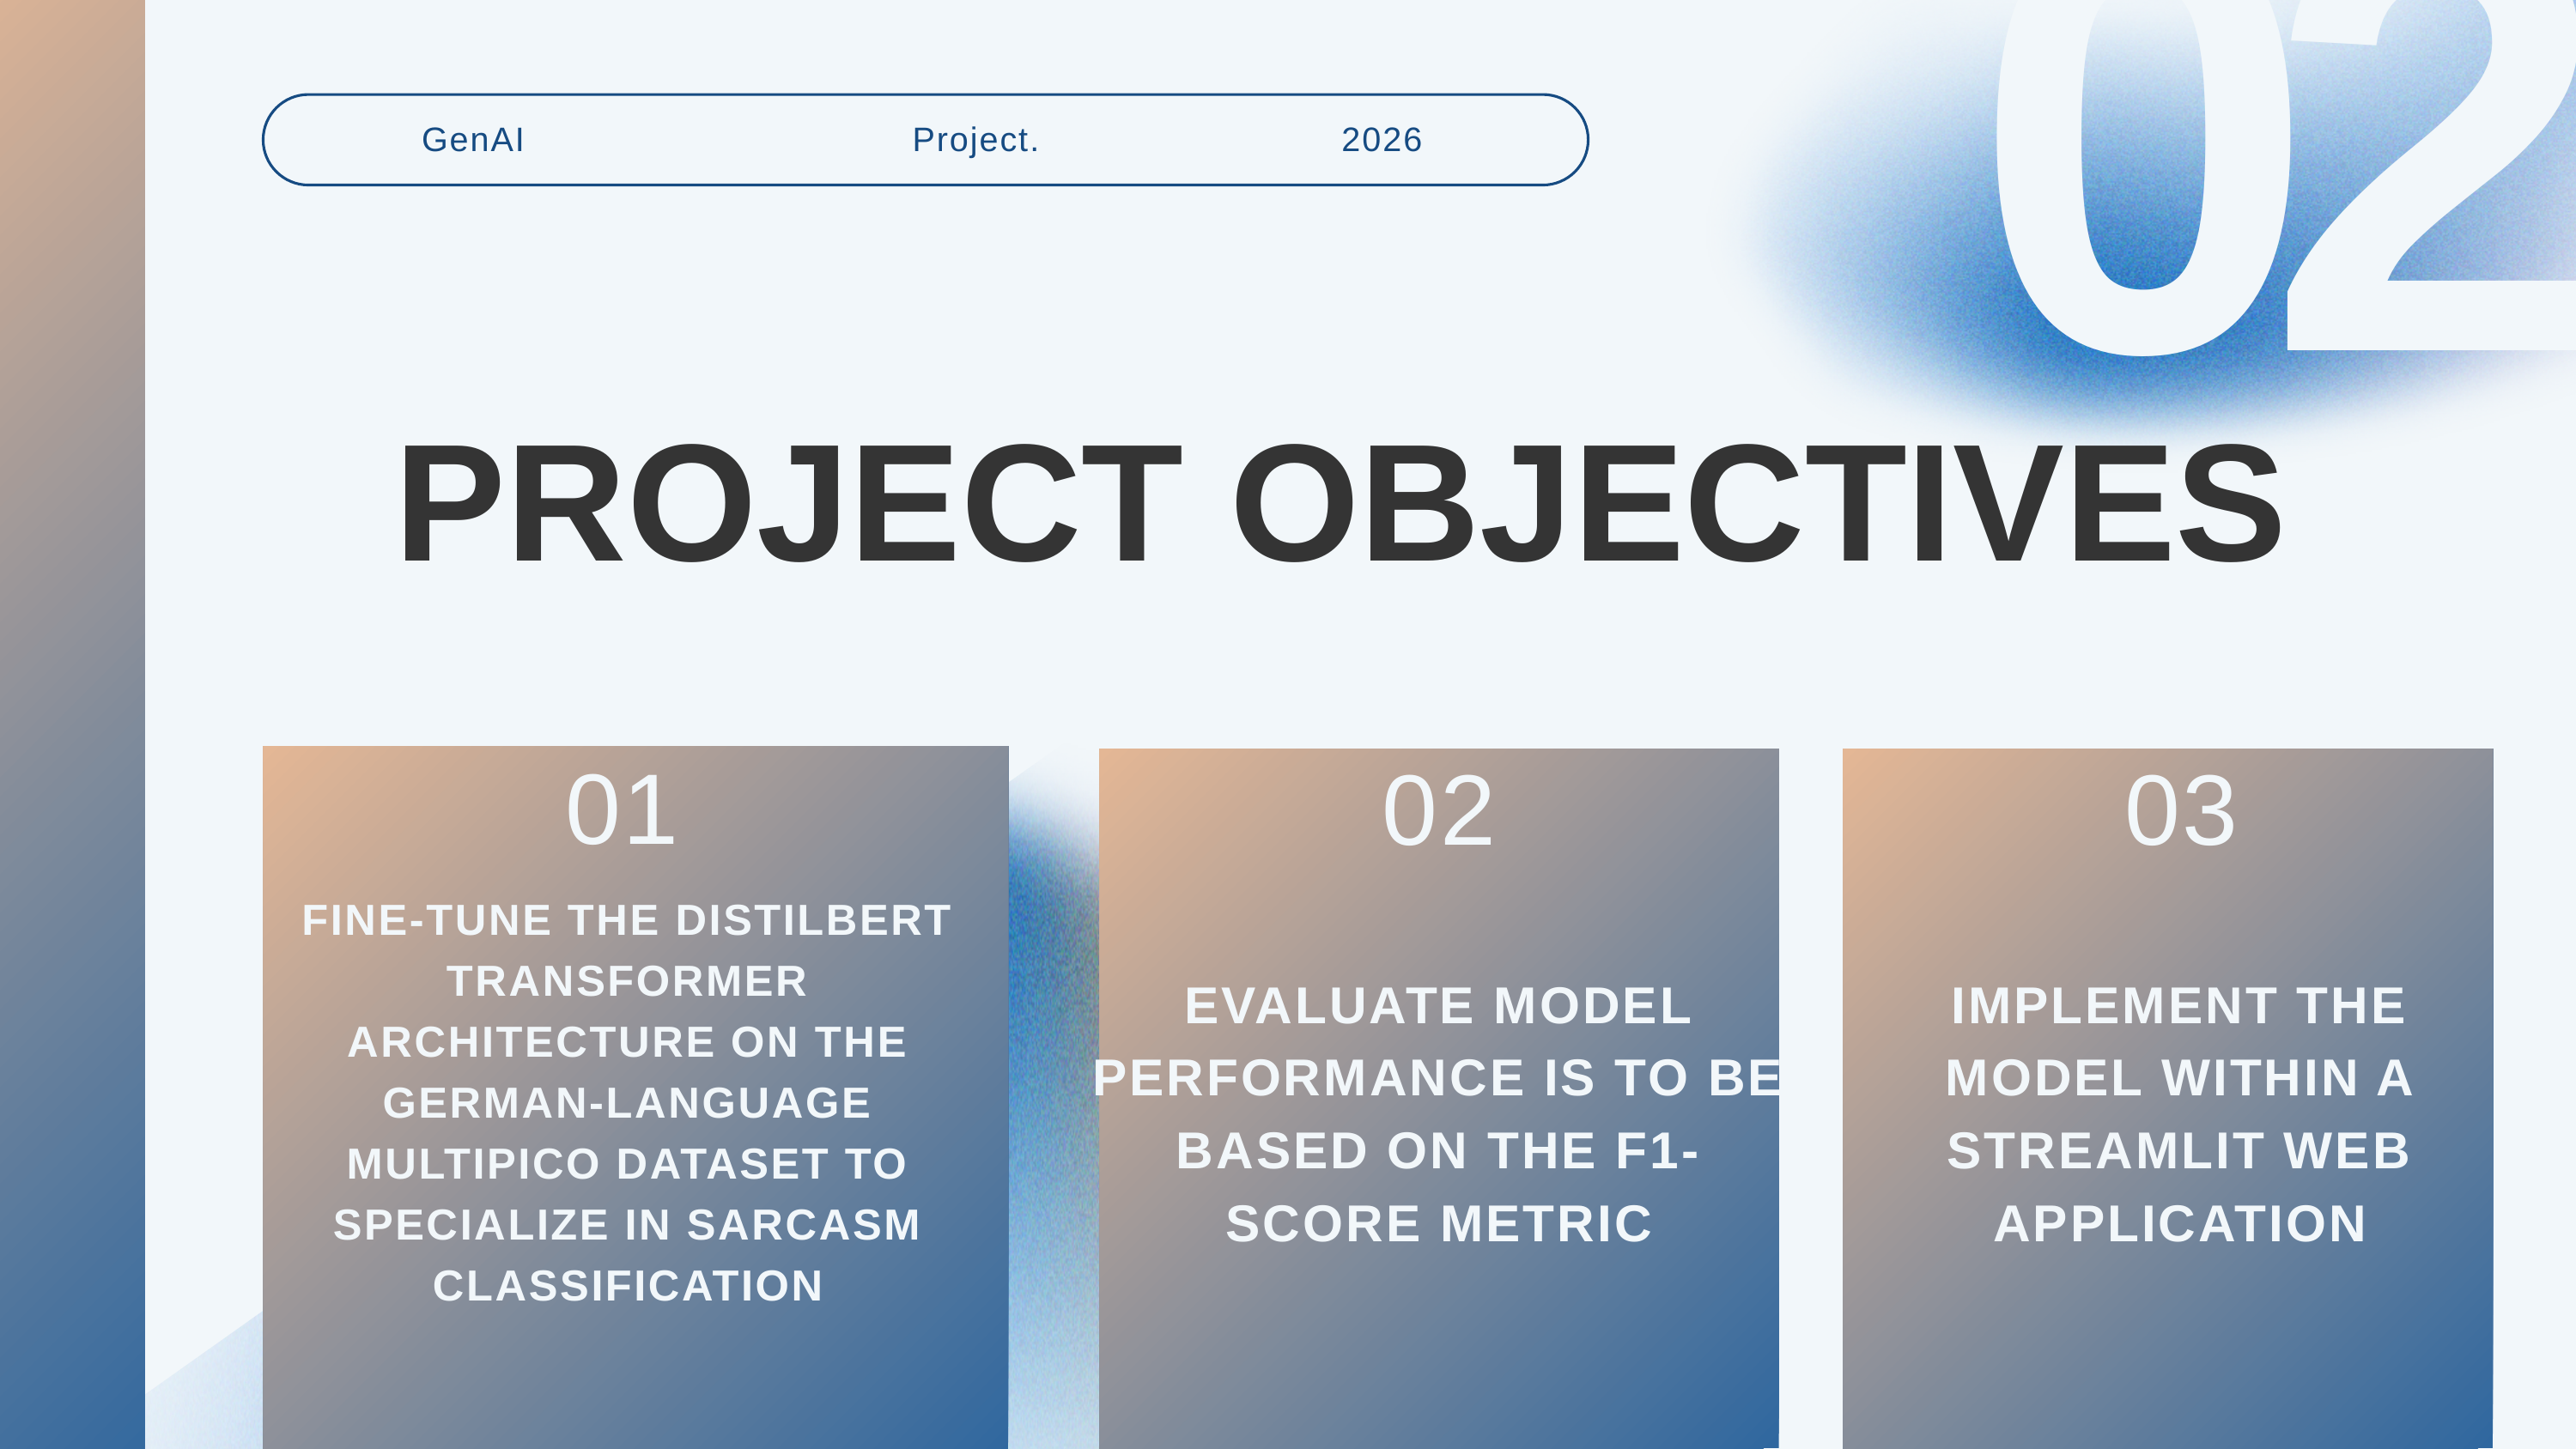

02

GenAI
Project.
2026
PROJECT OBJECTIVES
01
02
03

FINE-TUNE THE DISTILBERT TRANSFORMER ARCHITECTURE ON THE GERMAN-LANGUAGE MULTIPICO DATASET TO SPECIALIZE IN SARCASM CLASSIFICATION
EVALUATE MODEL PERFORMANCE IS TO BE BASED ON THE F1-SCORE METRIC
IMPLEMENT THE MODEL WITHIN A STREAMLIT WEB APPLICATION
03